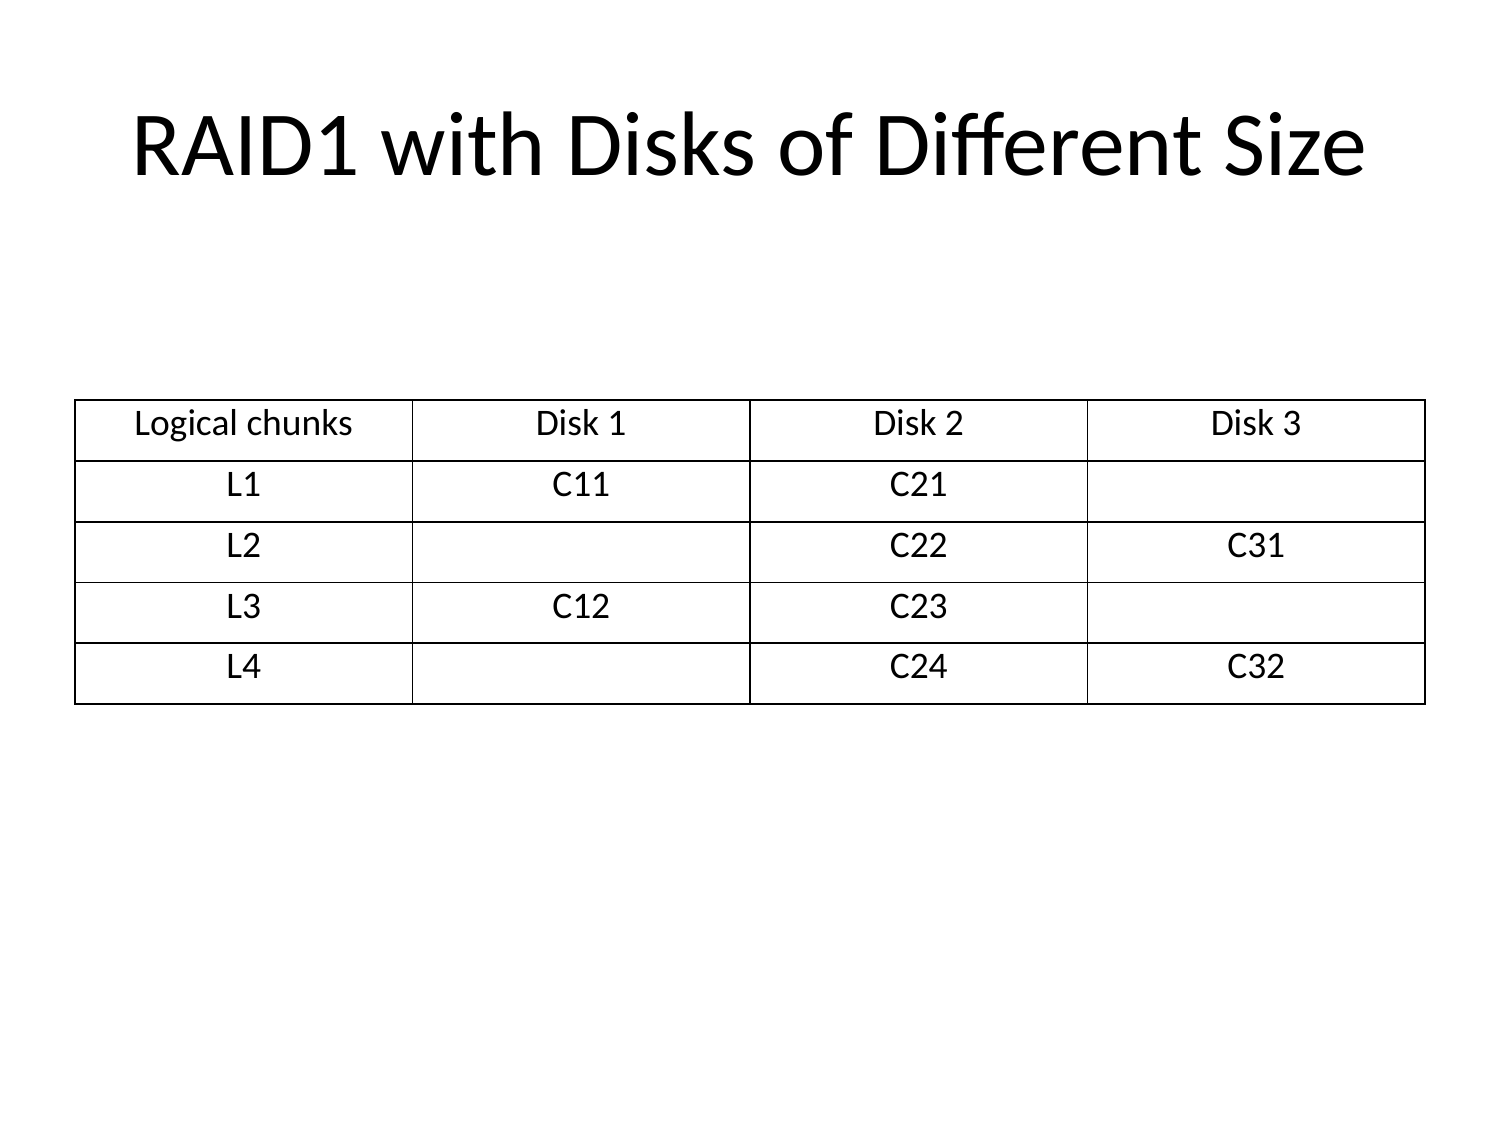

# RAID1 with Disks of Different Size
| Logical chunks | Disk 1 | Disk 2 | Disk 3 |
| --- | --- | --- | --- |
| L1 | C11 | C21 |  |
| L2 |  | C22 | C31 |
| L3 | C12 | C23 |  |
| L4 |  | C24 | C32 |